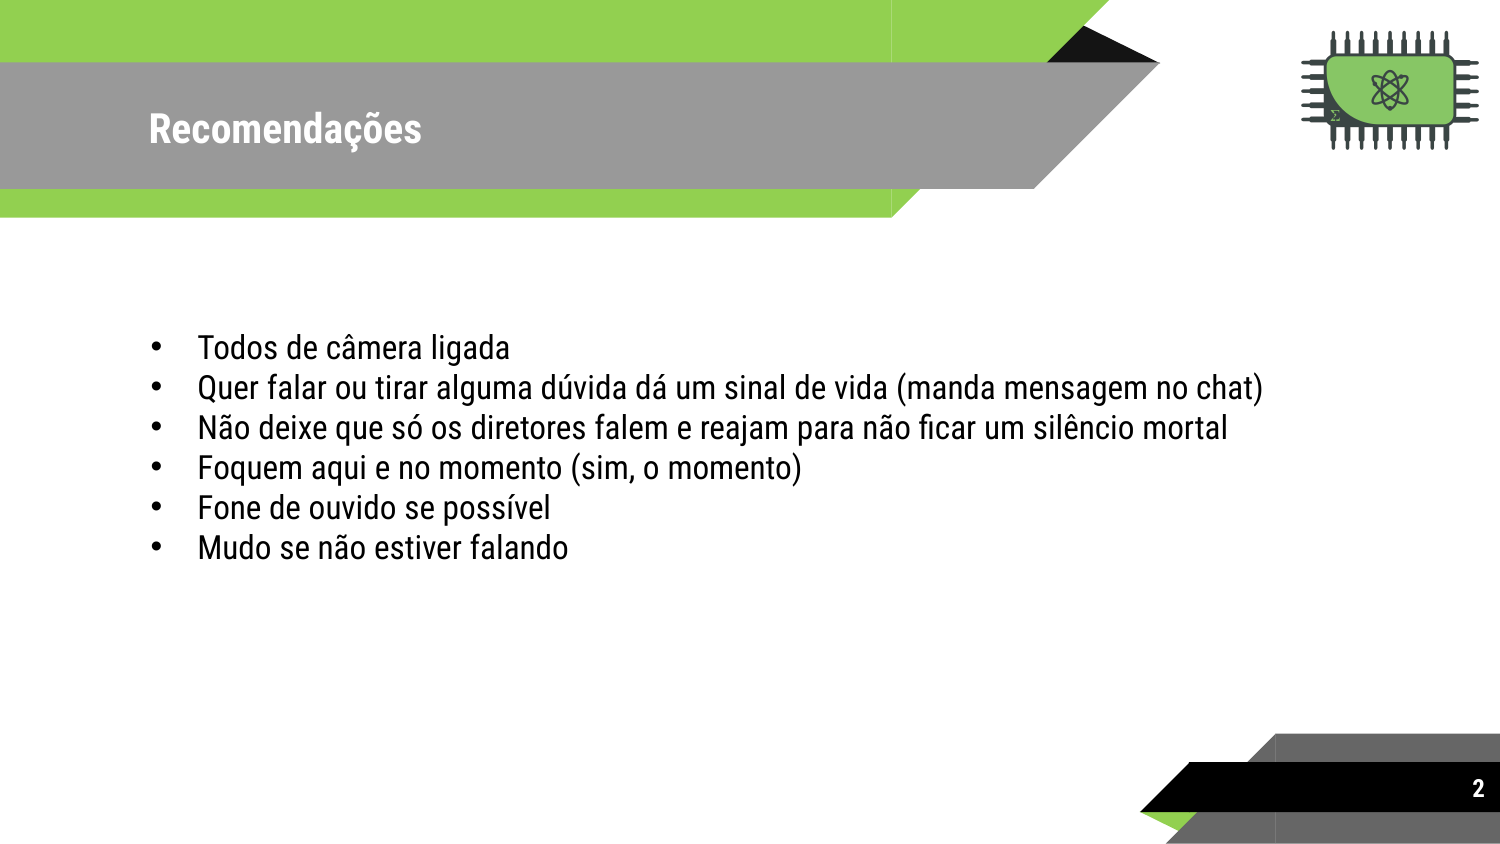

# Recomendações
Todos de câmera ligada
Quer falar ou tirar alguma dúvida dá um sinal de vida (manda mensagem no chat)
Não deixe que só os diretores falem e reajam para não ficar um silêncio mortal
Foquem aqui e no momento (sim, o momento)
Fone de ouvido se possível
Mudo se não estiver falando

2